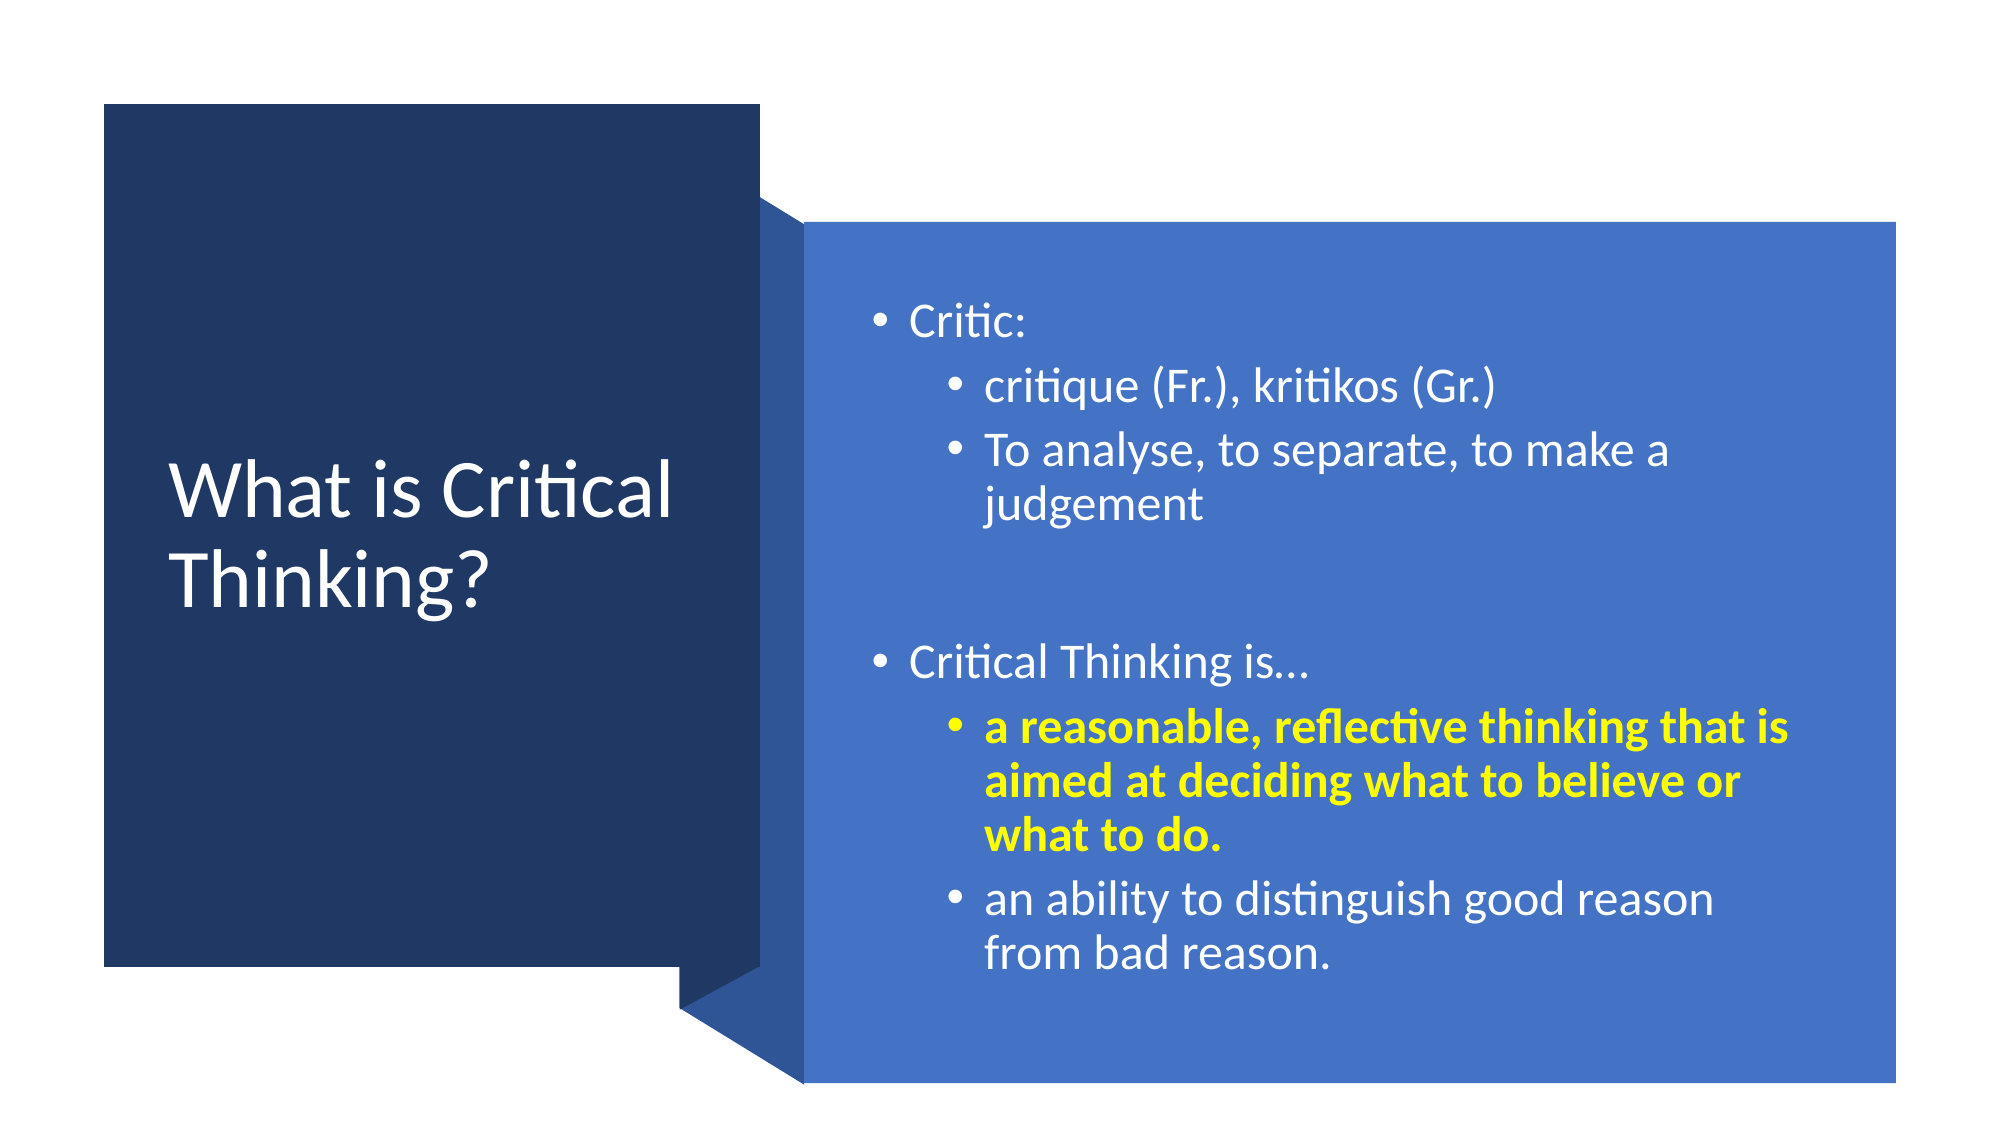

# What is Critical Thinking?

Critic:
critique (Fr.), kritikos (Gr.)
To analyse, to separate, to make a judgement

Critical Thinking is…
a reasonable, reflective thinking that is aimed at deciding what to believe or what to do.
an ability to distinguish good reason from bad reason.